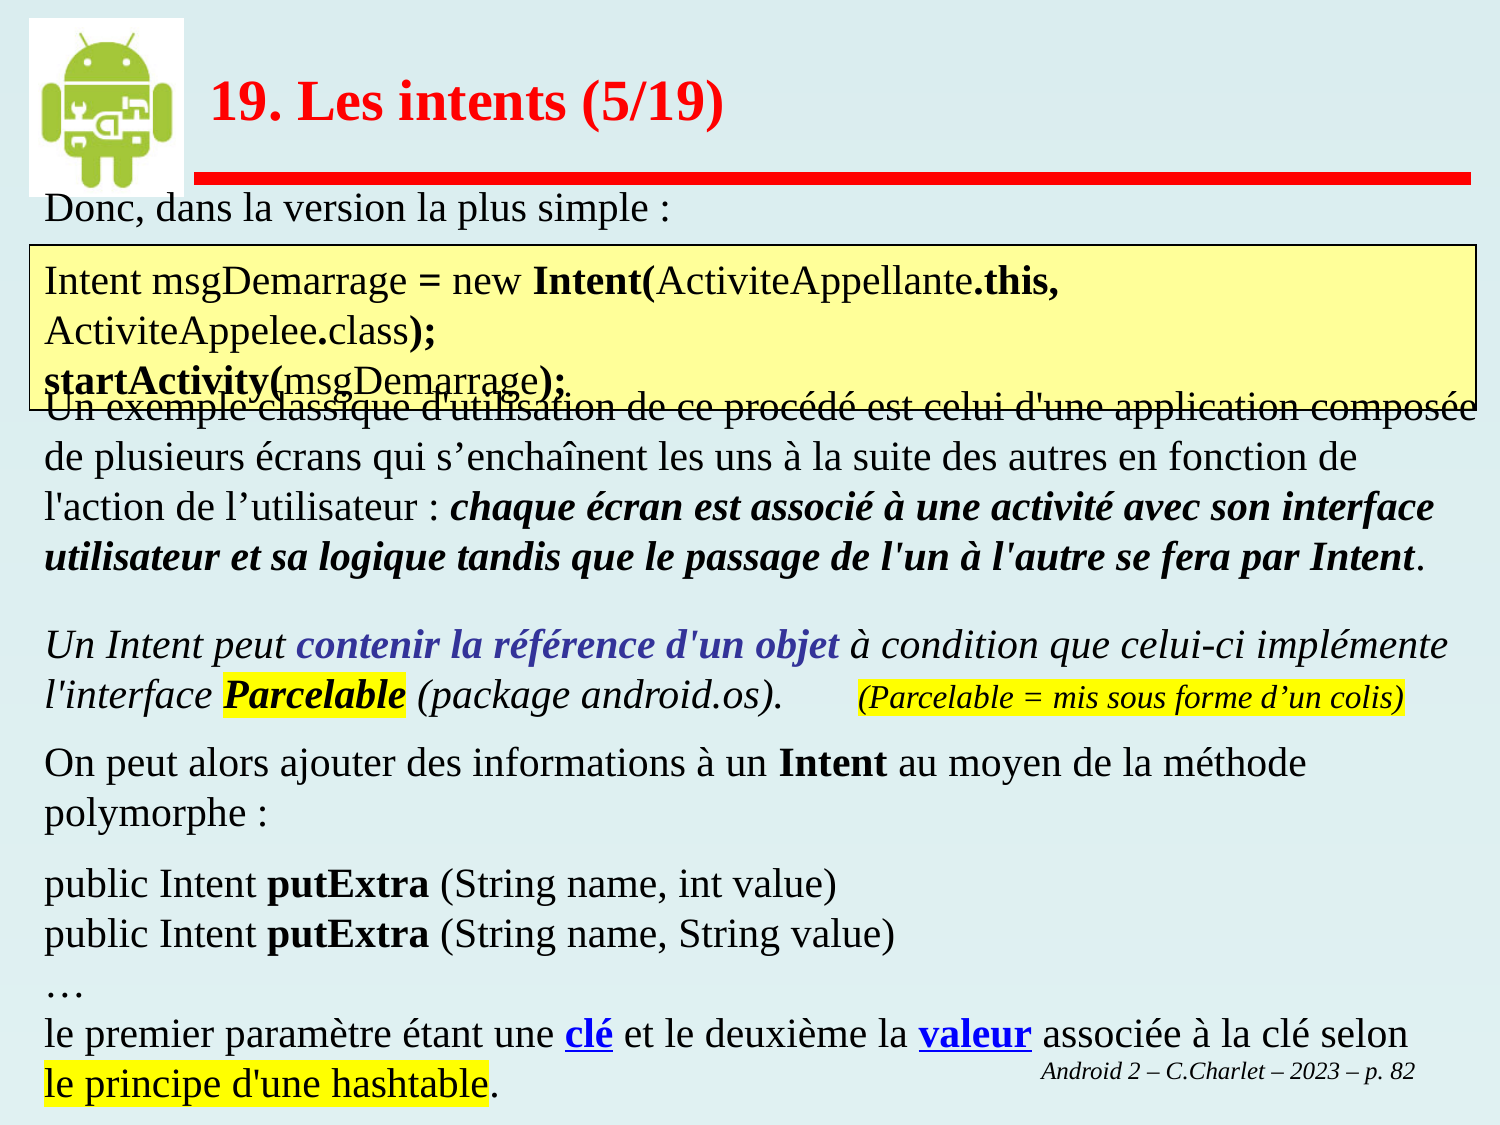

19. Les intents (5/19)
Donc, dans la version la plus simple :
Intent msgDemarrage = new Intent(ActiviteAppellante.this, ActiviteAppelee.class);
startActivity(msgDemarrage);
Un exemple classique d'utilisation de ce procédé est celui d'une application composée de plusieurs écrans qui s’enchaînent les uns à la suite des autres en fonction de l'action de l’utilisateur : chaque écran est associé à une activité avec son interface utilisateur et sa logique tandis que le passage de l'un à l'autre se fera par Intent.
Un Intent peut contenir la référence d'un objet à condition que celui-ci implémente l'interface Parcelable (package android.os).       (Parcelable = mis sous forme d’un colis)
On peut alors ajouter des informations à un Intent au moyen de la méthode polymorphe :
public Intent putExtra (String name, int value)
public Intent putExtra (String name, String value)
…
le premier paramètre étant une clé et le deuxième la valeur associée à la clé selon le principe d'une hashtable.
 Android 2 – C.Charlet – 2023 – p. 82